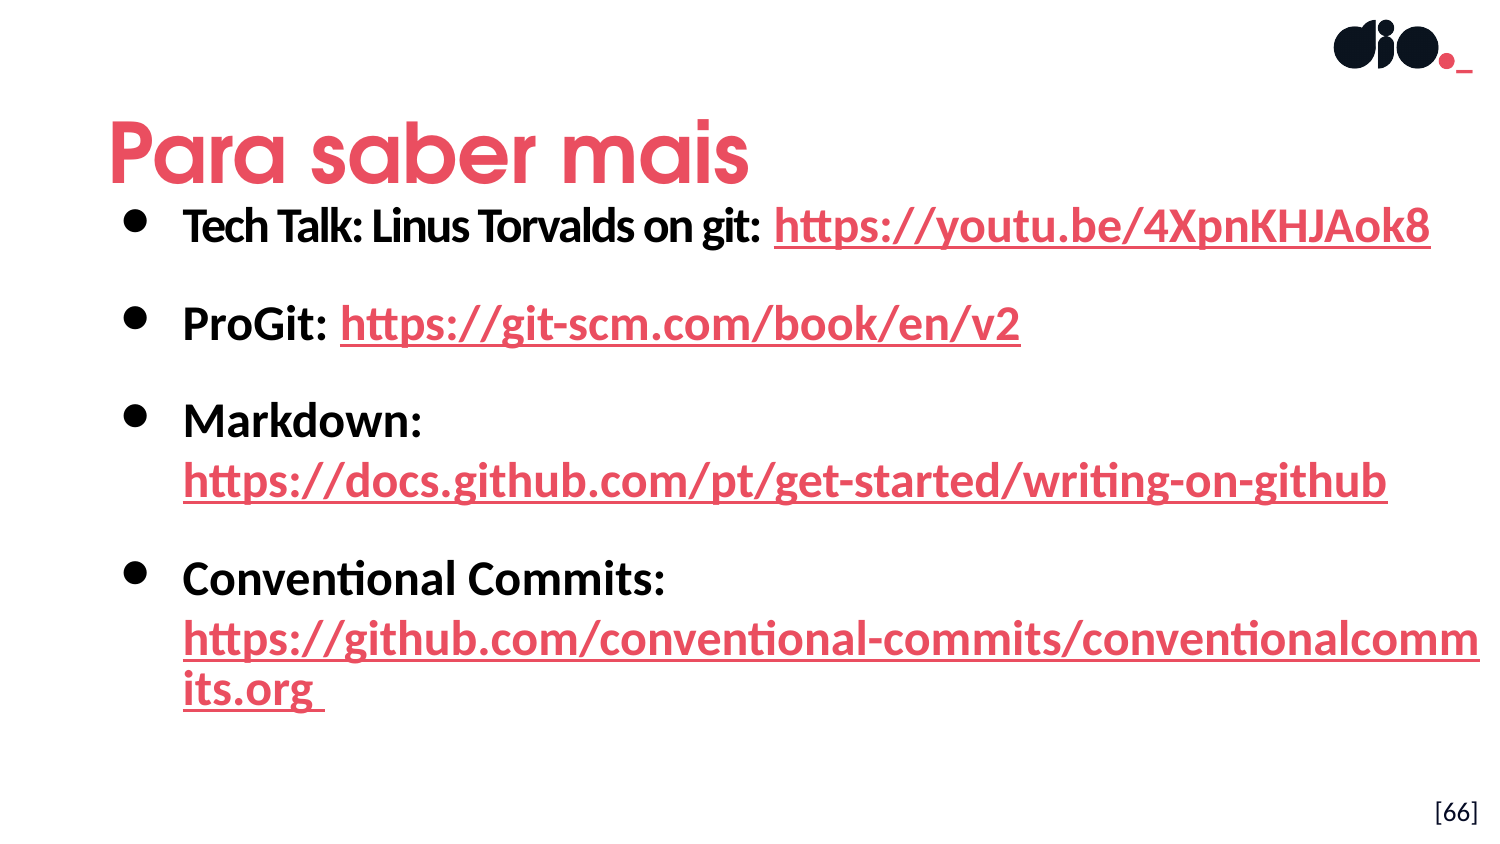

Para saber mais
Tech Talk: Linus Torvalds on git: https://youtu.be/4XpnKHJAok8
ProGit: https://git-scm.com/book/en/v2
Markdown: https://docs.github.com/pt/get-started/writing-on-github
Conventional Commits: https://github.com/conventional-commits/conventionalcommits.org
[66]